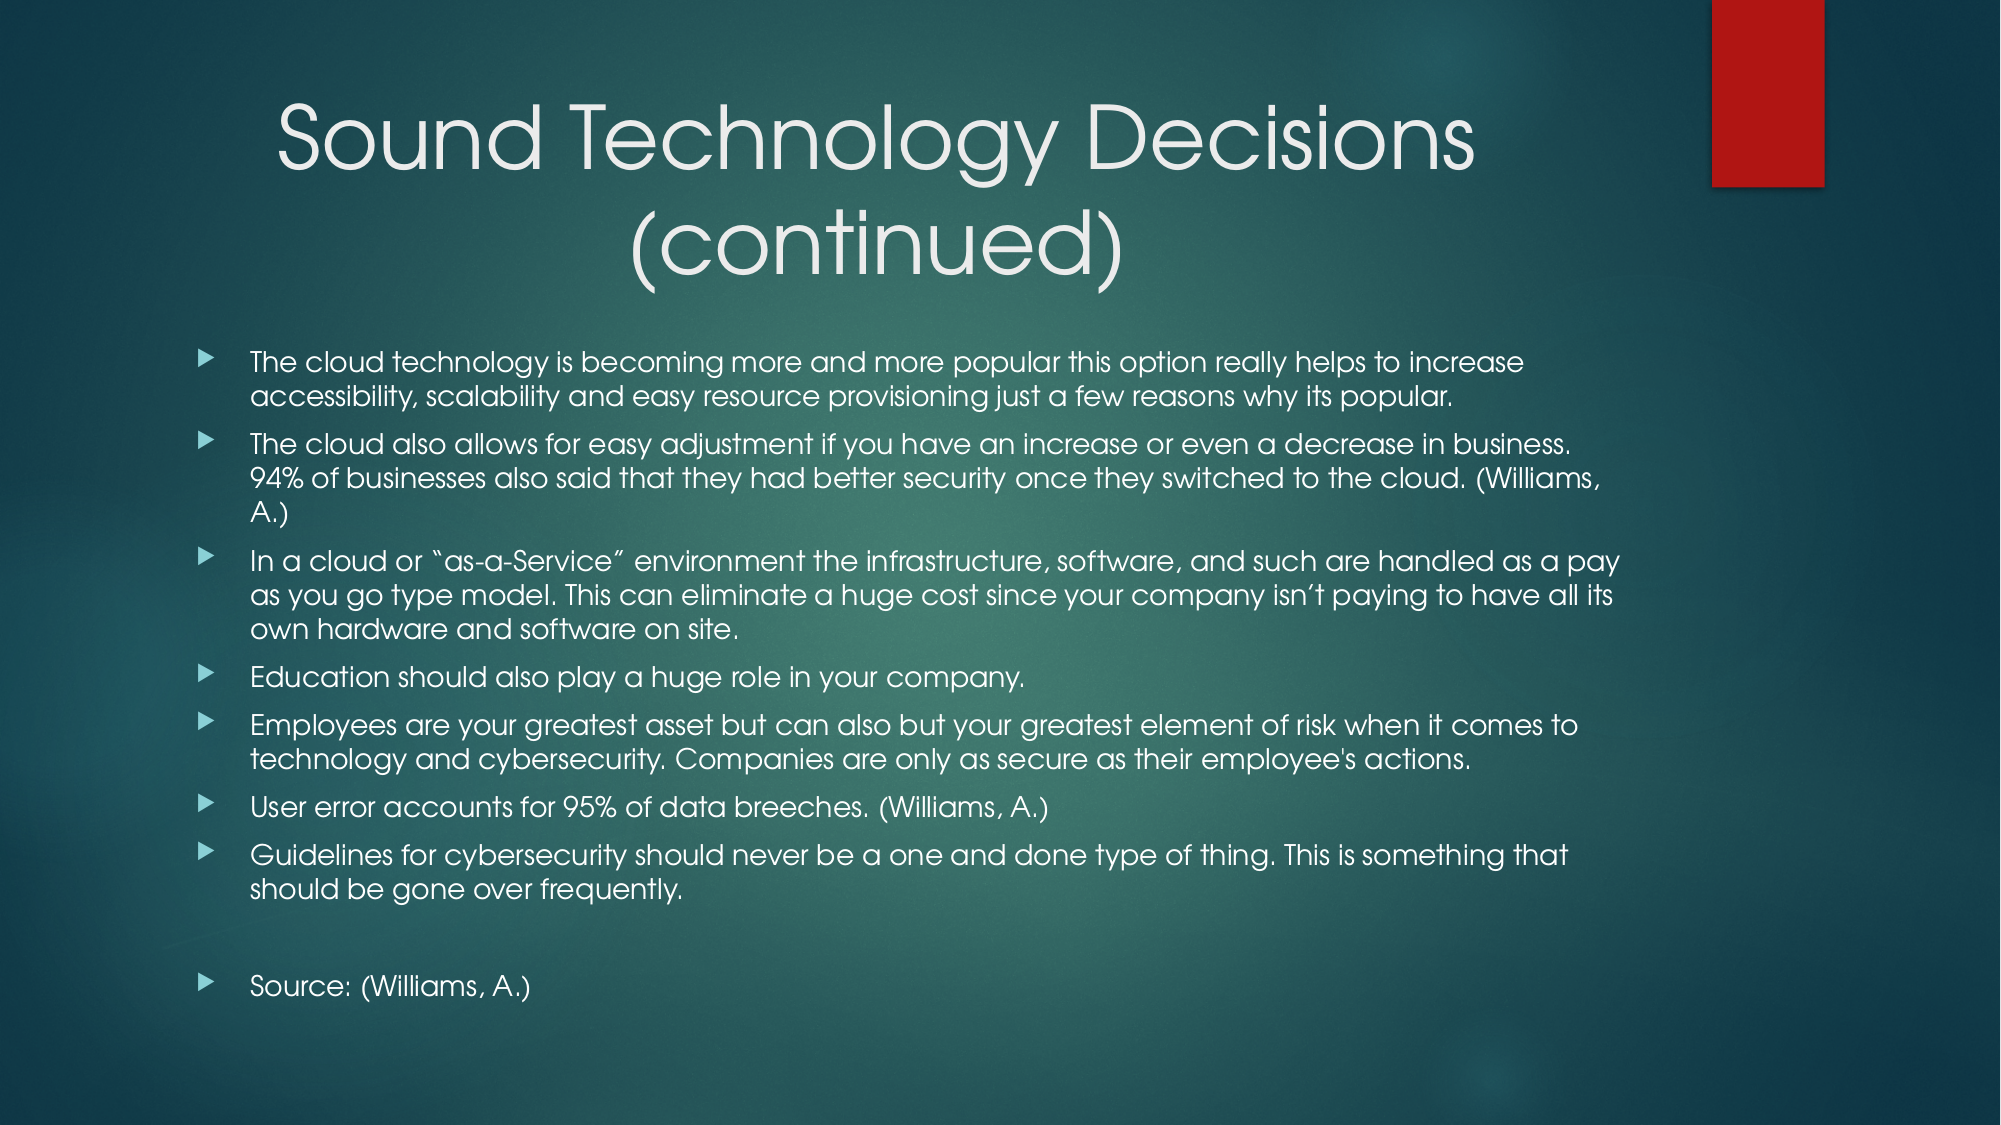

# Sound Technology Decisions (continued)
The cloud technology is becoming more and more popular this option really helps to increase accessibility, scalability and easy resource provisioning just a few reasons why its popular.
The cloud also allows for easy adjustment if you have an increase or even a decrease in business. 94% of businesses also said that they had better security once they switched to the cloud. (Williams, A.)
In a cloud or “as-a-Service” environment the infrastructure, software, and such are handled as a pay as you go type model. This can eliminate a huge cost since your company isn’t paying to have all its own hardware and software on site.
Education should also play a huge role in your company.
Employees are your greatest asset but can also but your greatest element of risk when it comes to technology and cybersecurity. Companies are only as secure as their employee's actions.
User error accounts for 95% of data breeches. (Williams, A.)
Guidelines for cybersecurity should never be a one and done type of thing. This is something that should be gone over frequently.

Source: (Williams, A.)